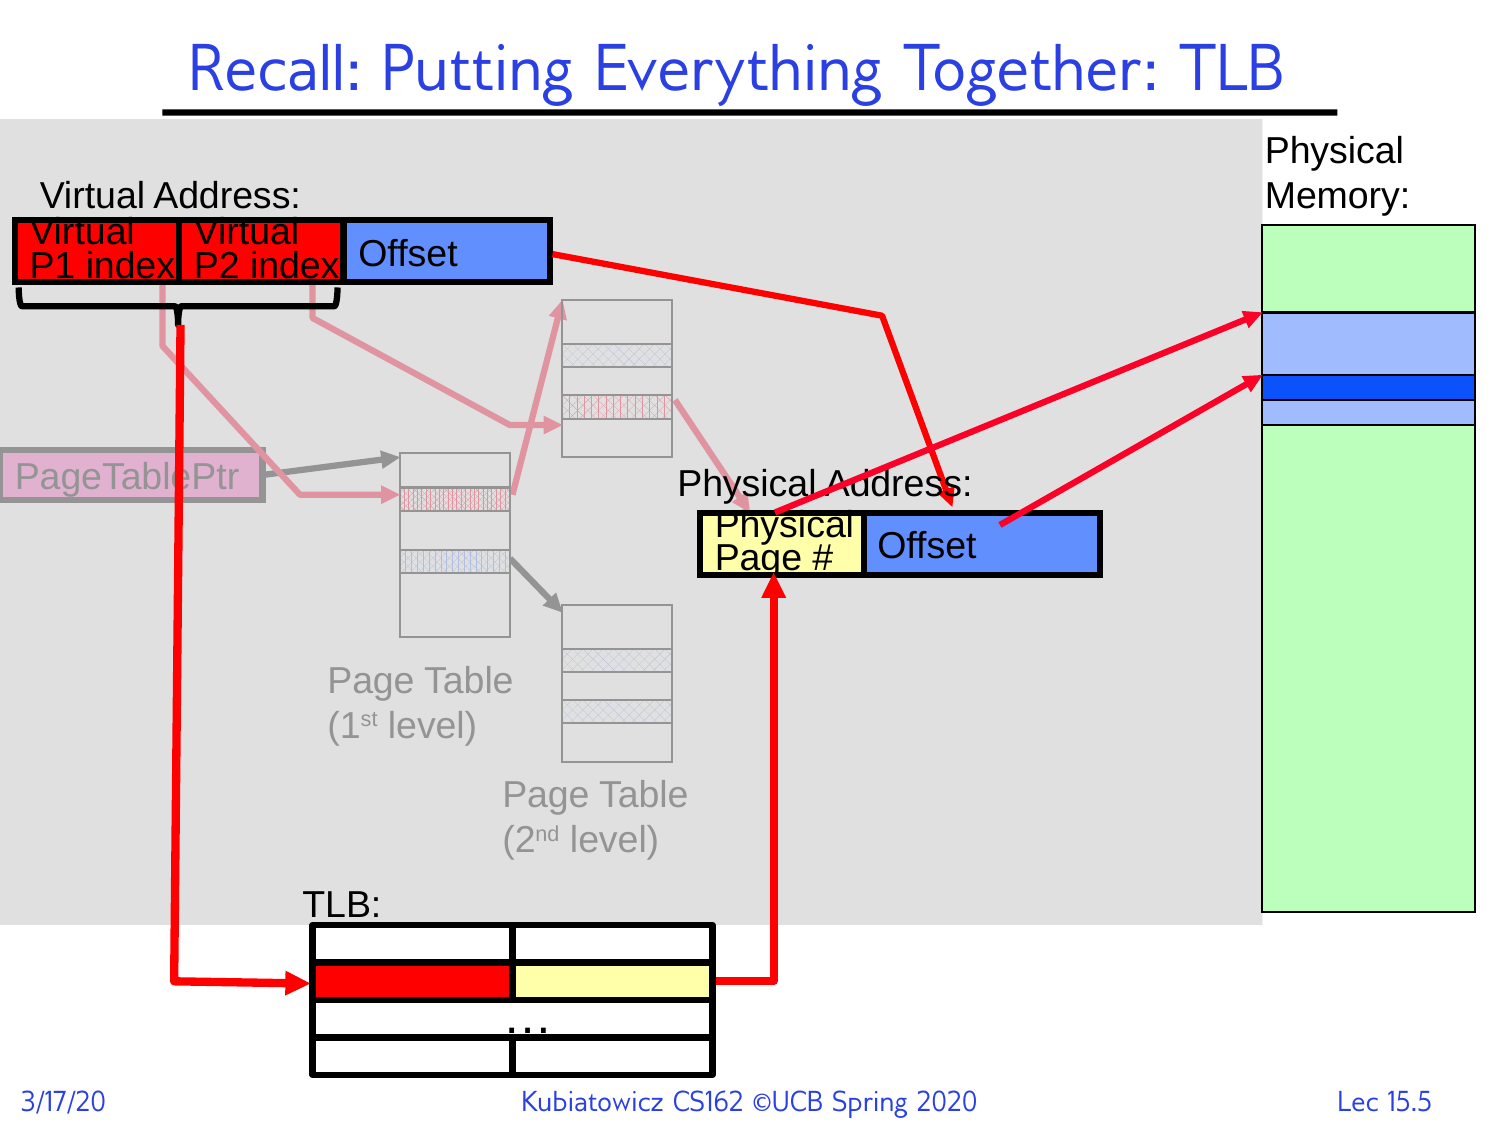

# Recall: Putting Everything Together: TLB

Physical
Memory:

Virtual Address:
Virtual
P1 index
Virtual
P2 index
Offset

PageTablePtr
Physical Address:

Physical
Page #
Offset

Page Table
(1st level)

Page Table
(2nd level)
TLB:

…